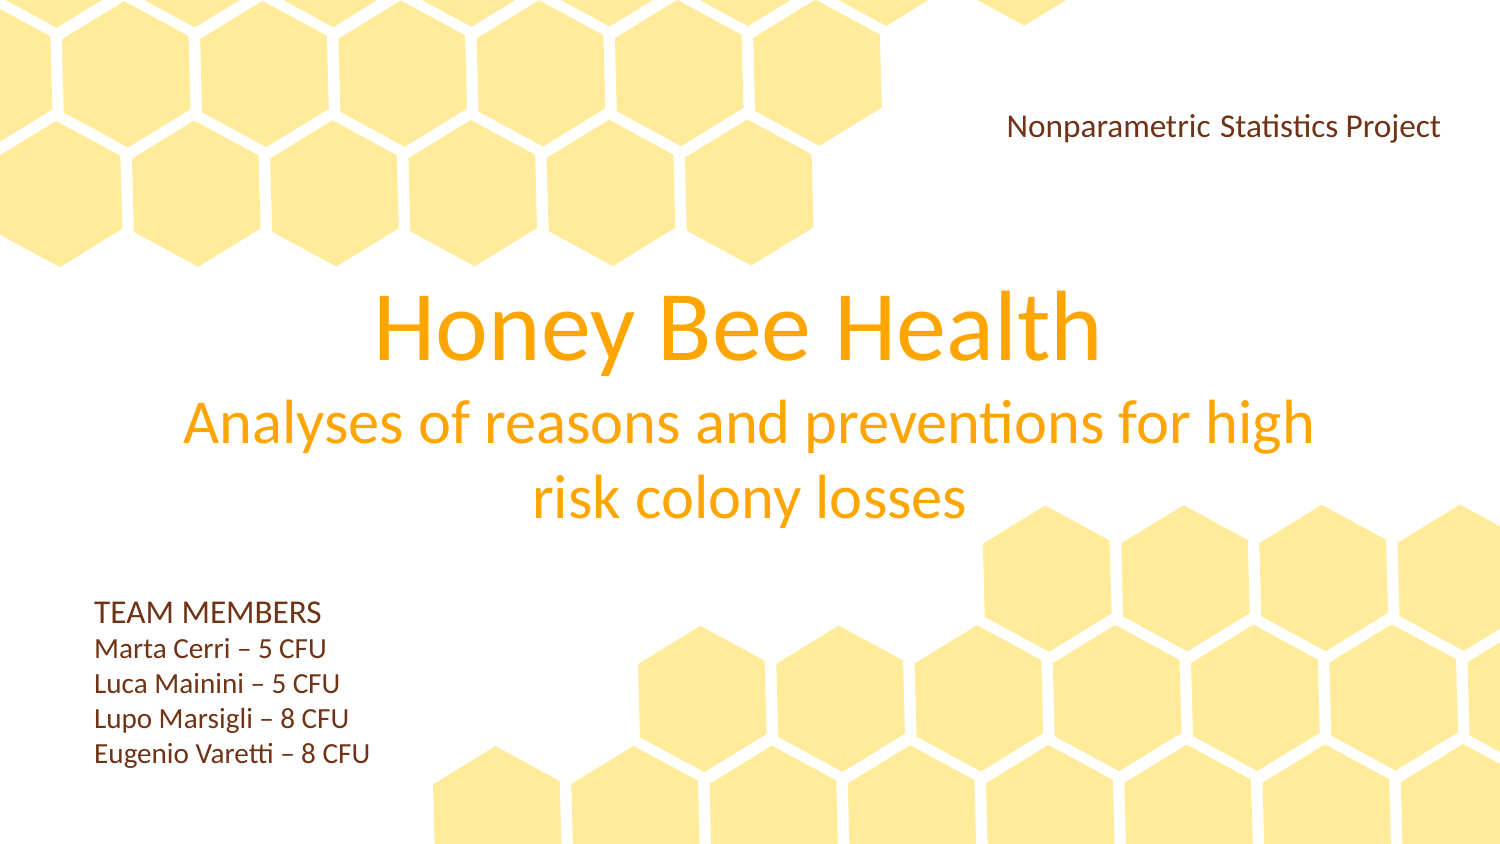

Nonparametric Statistics Project
# Honey Bee Health  Analyses of reasons and preventions for high risk colony losses
TEAM MEMBERS
Marta Cerri – 5 CFU
Luca Mainini – 5 CFU
Lupo Marsigli – 8 CFU
Eugenio Varetti – 8 CFU